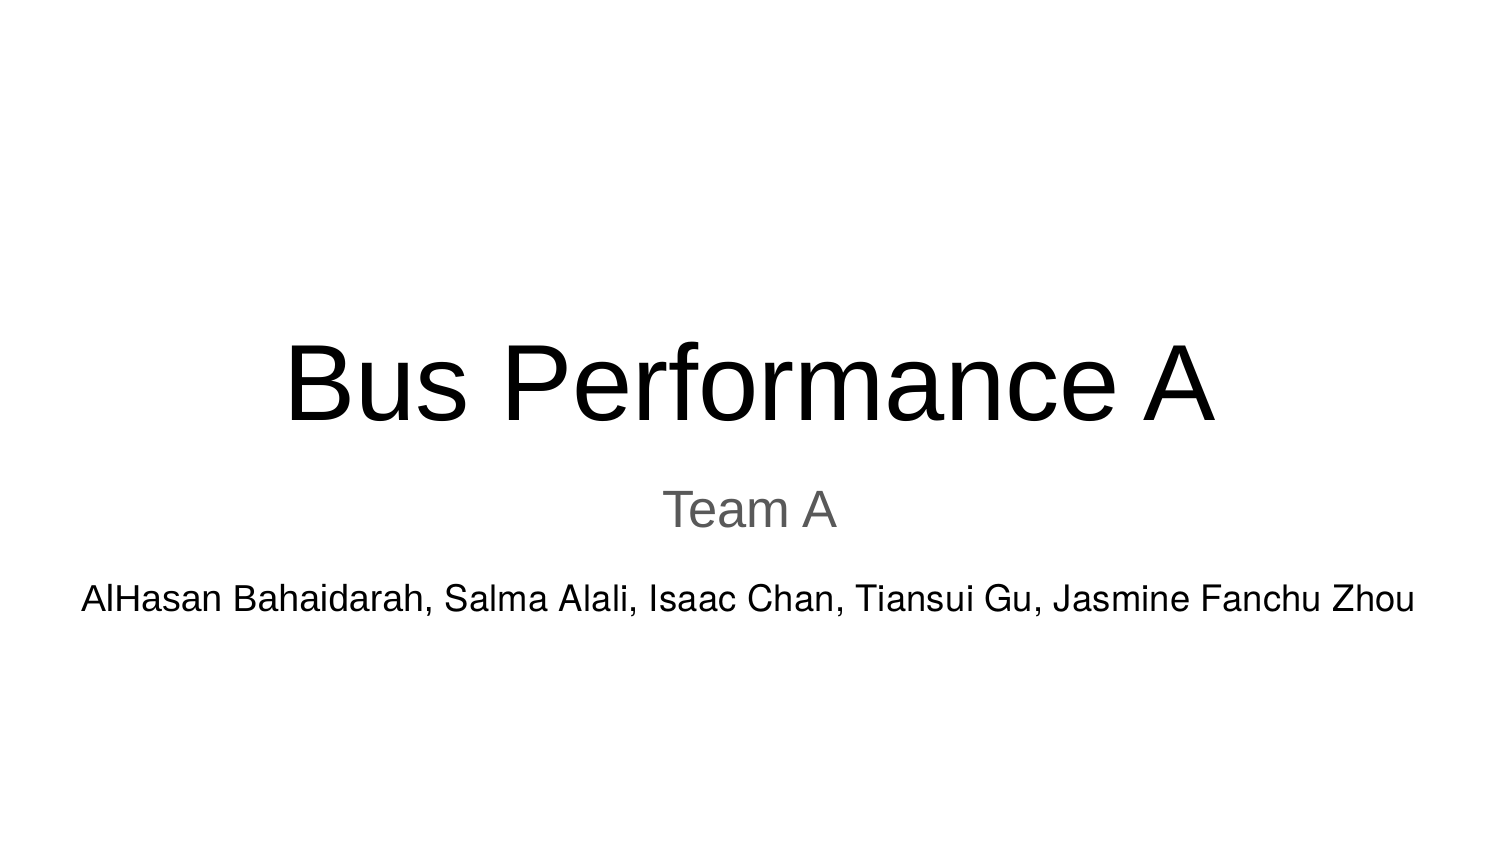

# Bus Performance A
Team A
AlHasan Bahaidarah, Salma Alali, Isaac Chan, Tiansui Gu, Jasmine Fanchu Zhou